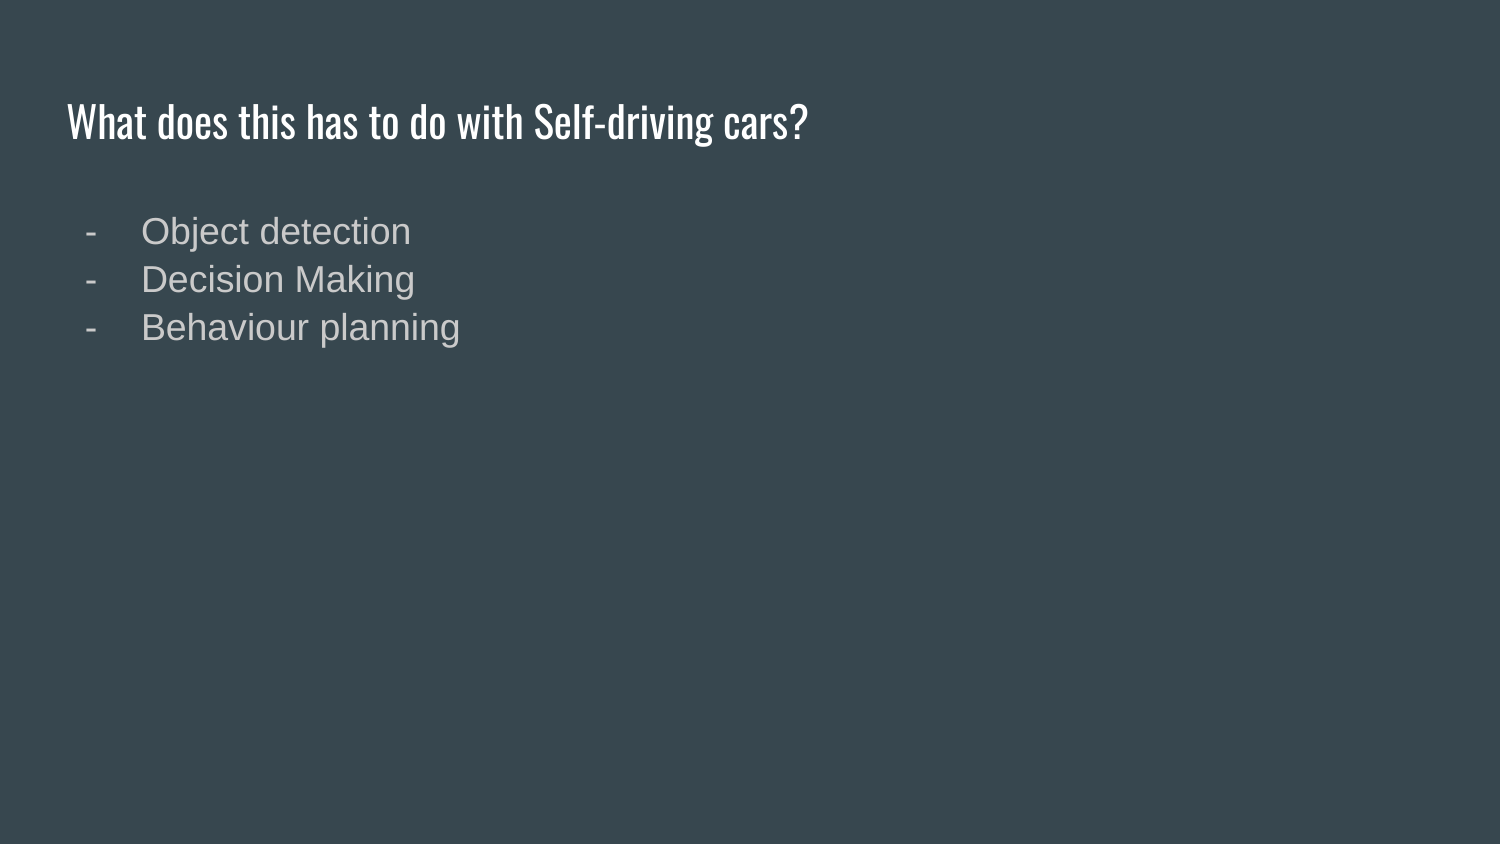

# What does this has to do with Self-driving cars?
Object detection
Decision Making
Behaviour planning